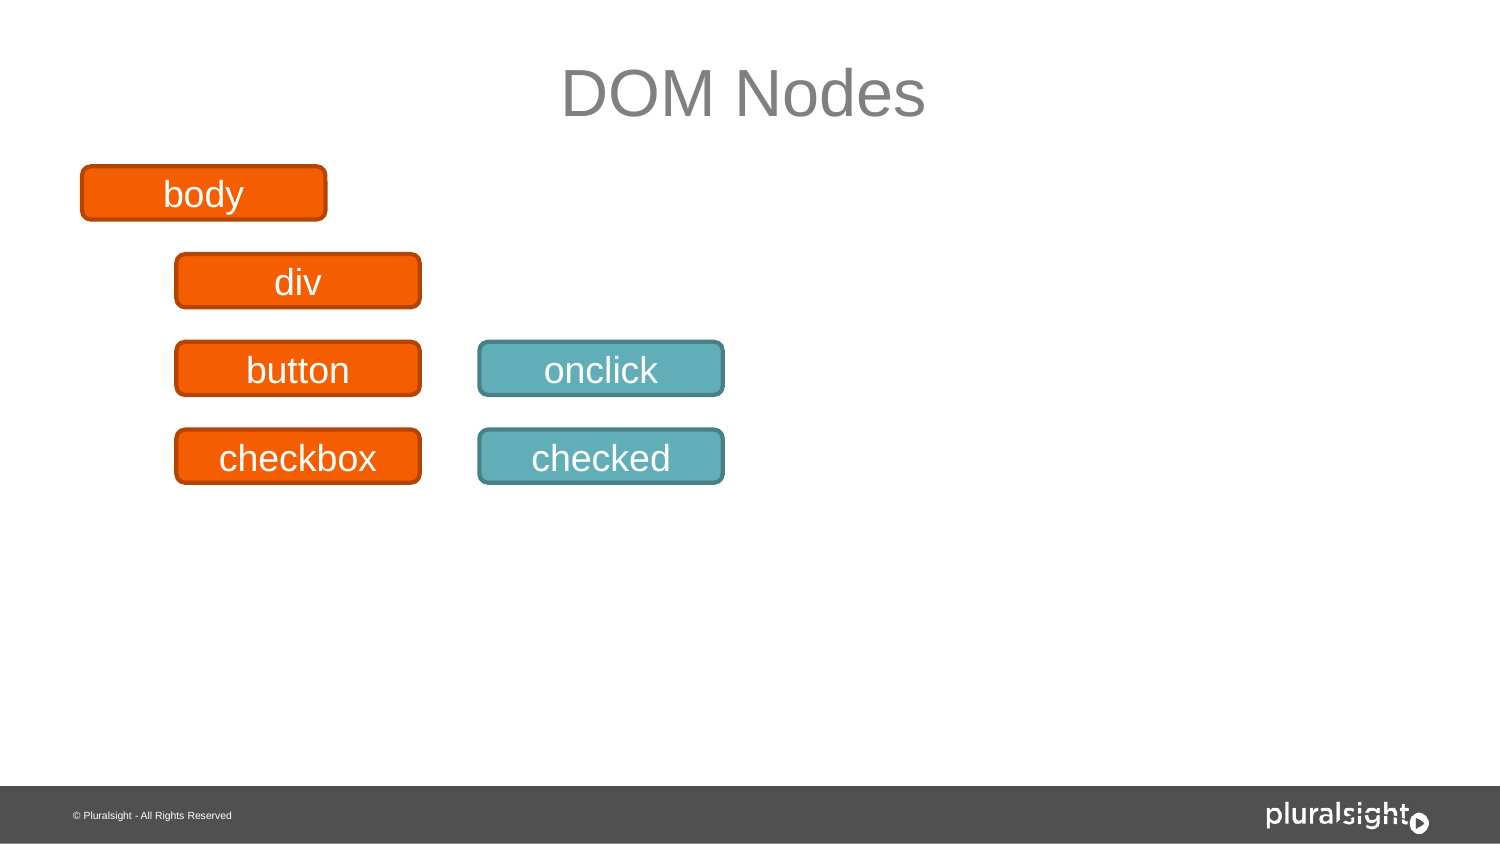

# DOM Nodes
body
div
button
onclick
checkbox
checked